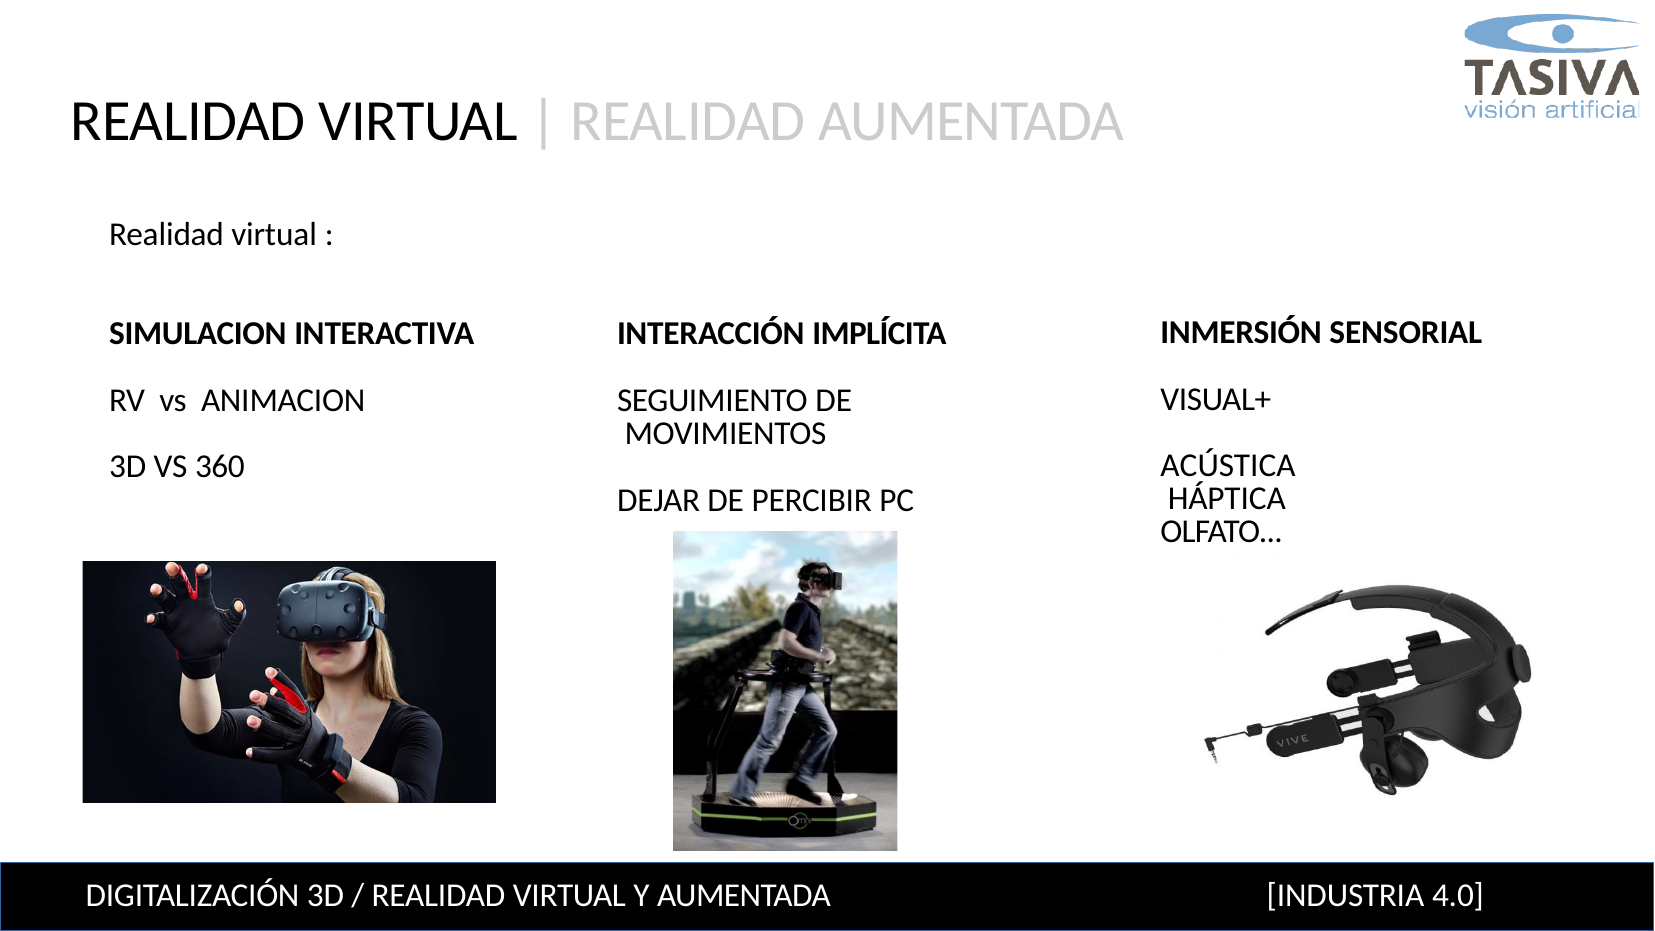

# REALIDAD VIRTUAL | REALIDAD AUMENTADA
Realidad virtual :
INMERSIÓN SENSORIAL
SIMULACION INTERACTIVA
INTERACCIÓN IMPLÍCITA
VISUAL+
RV  vs ANIMACION
SEGUIMIENTO DE  MOVIMIENTOS
3D VS 360
ACÚSTICA  HÁPTICA  OLFATO...
DEJAR DE PERCIBIR PC

DIGITALIZACIÓN 3D / REALIDAD VIRTUAL Y AUMENTADA
[INDUSTRIA 4.0]